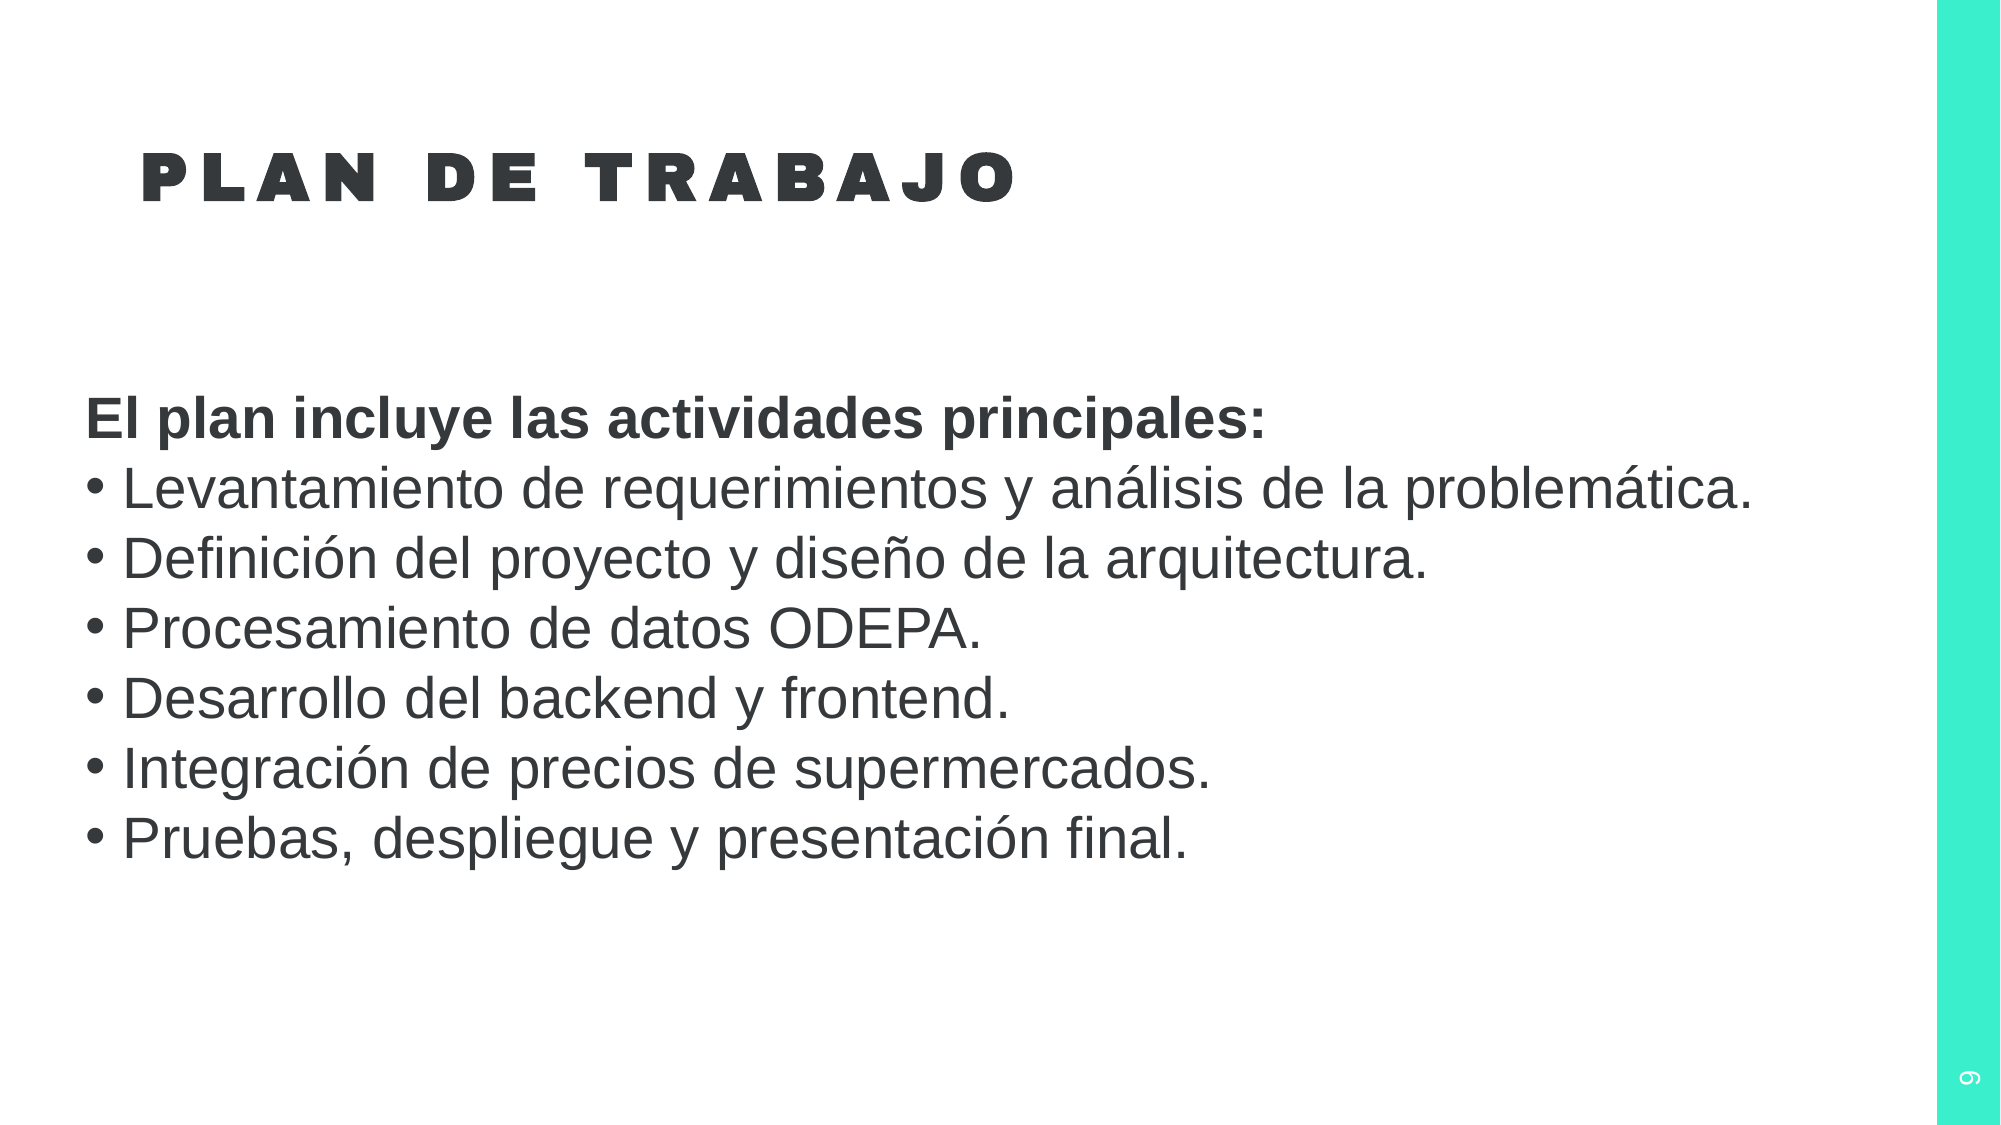

# Plan de Trabajo
El plan incluye las actividades principales:
 Levantamiento de requerimientos y análisis de la problemática.
 Definición del proyecto y diseño de la arquitectura.
 Procesamiento de datos ODEPA.
 Desarrollo del backend y frontend.
 Integración de precios de supermercados.
 Pruebas, despliegue y presentación final.
9